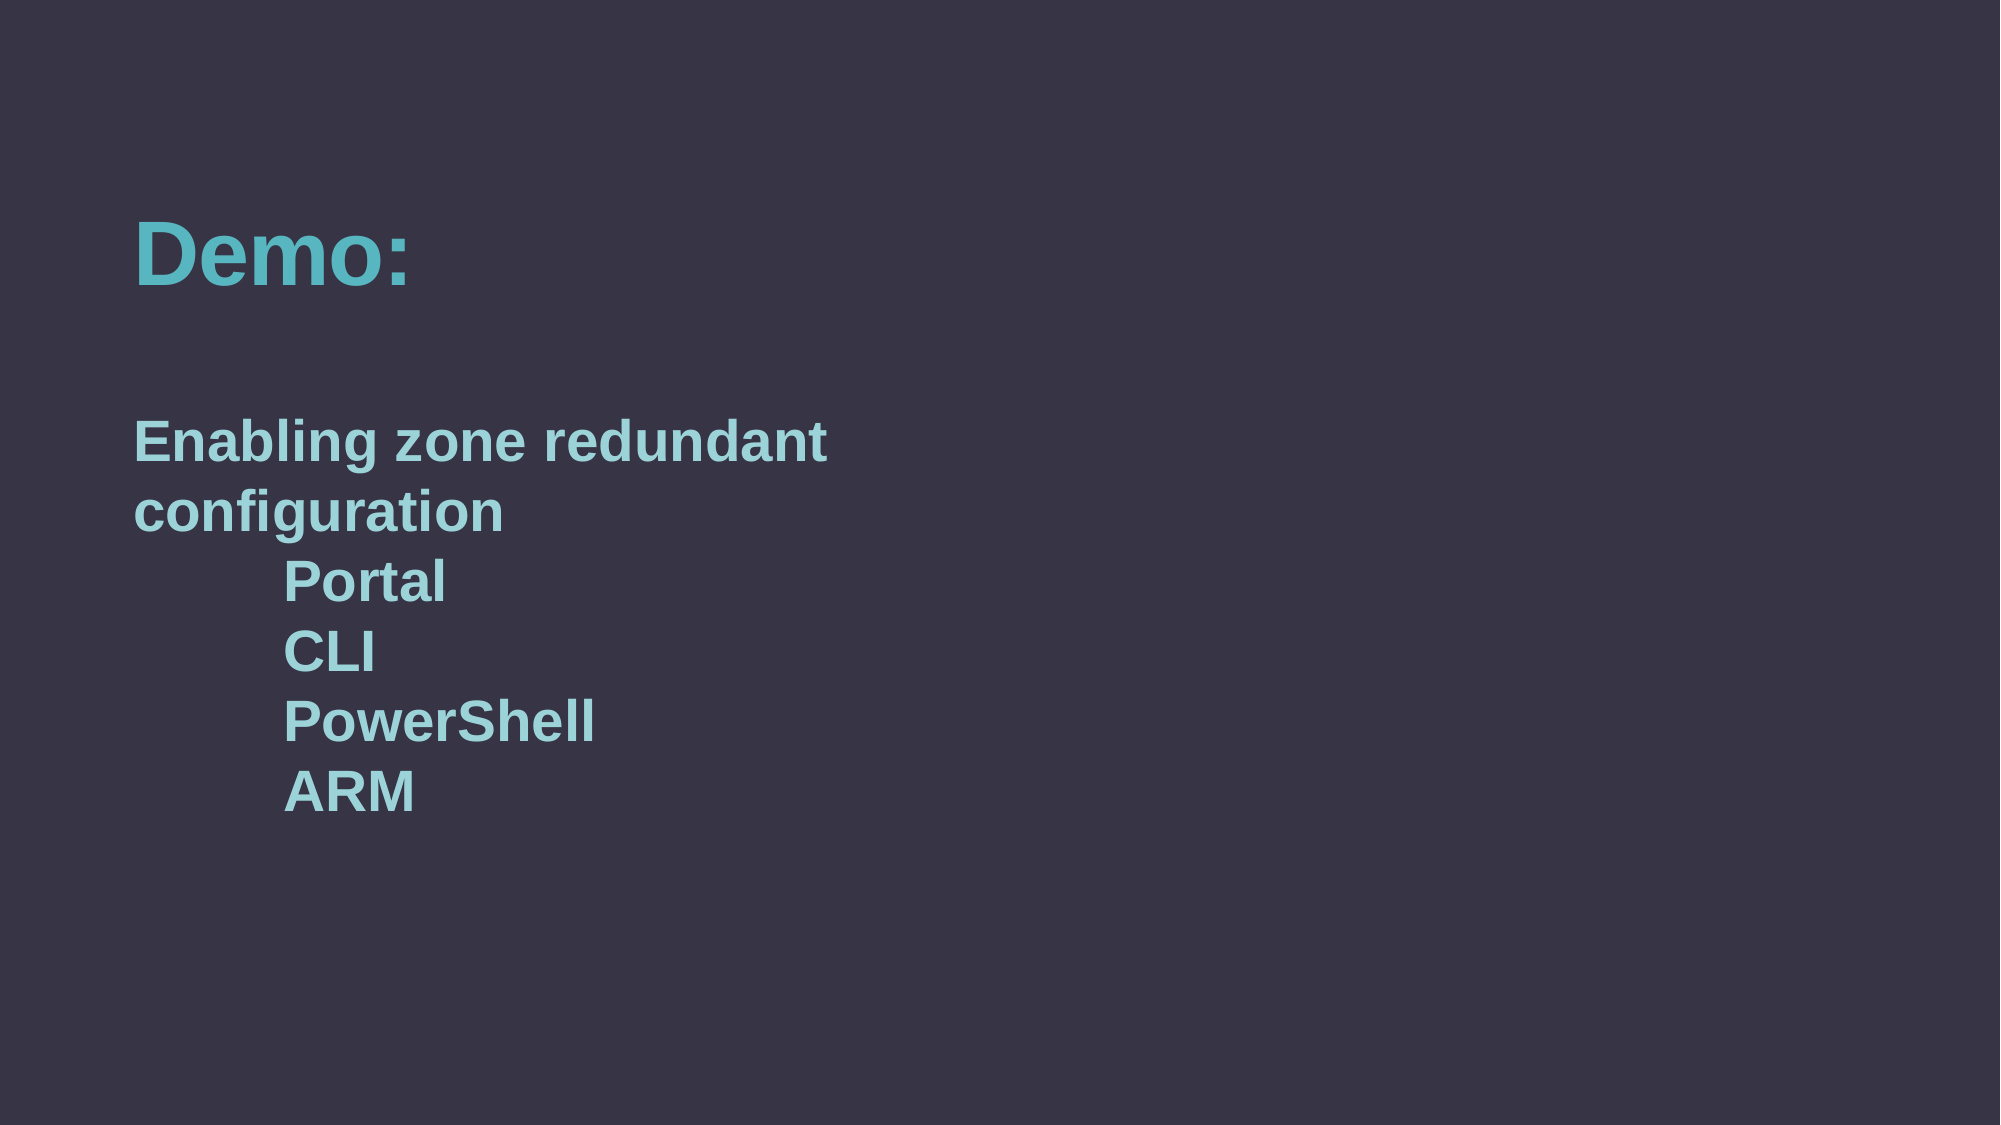

# Demo:
Enabling zone redundant configuration
	Portal
	CLI
	PowerShell
	ARM